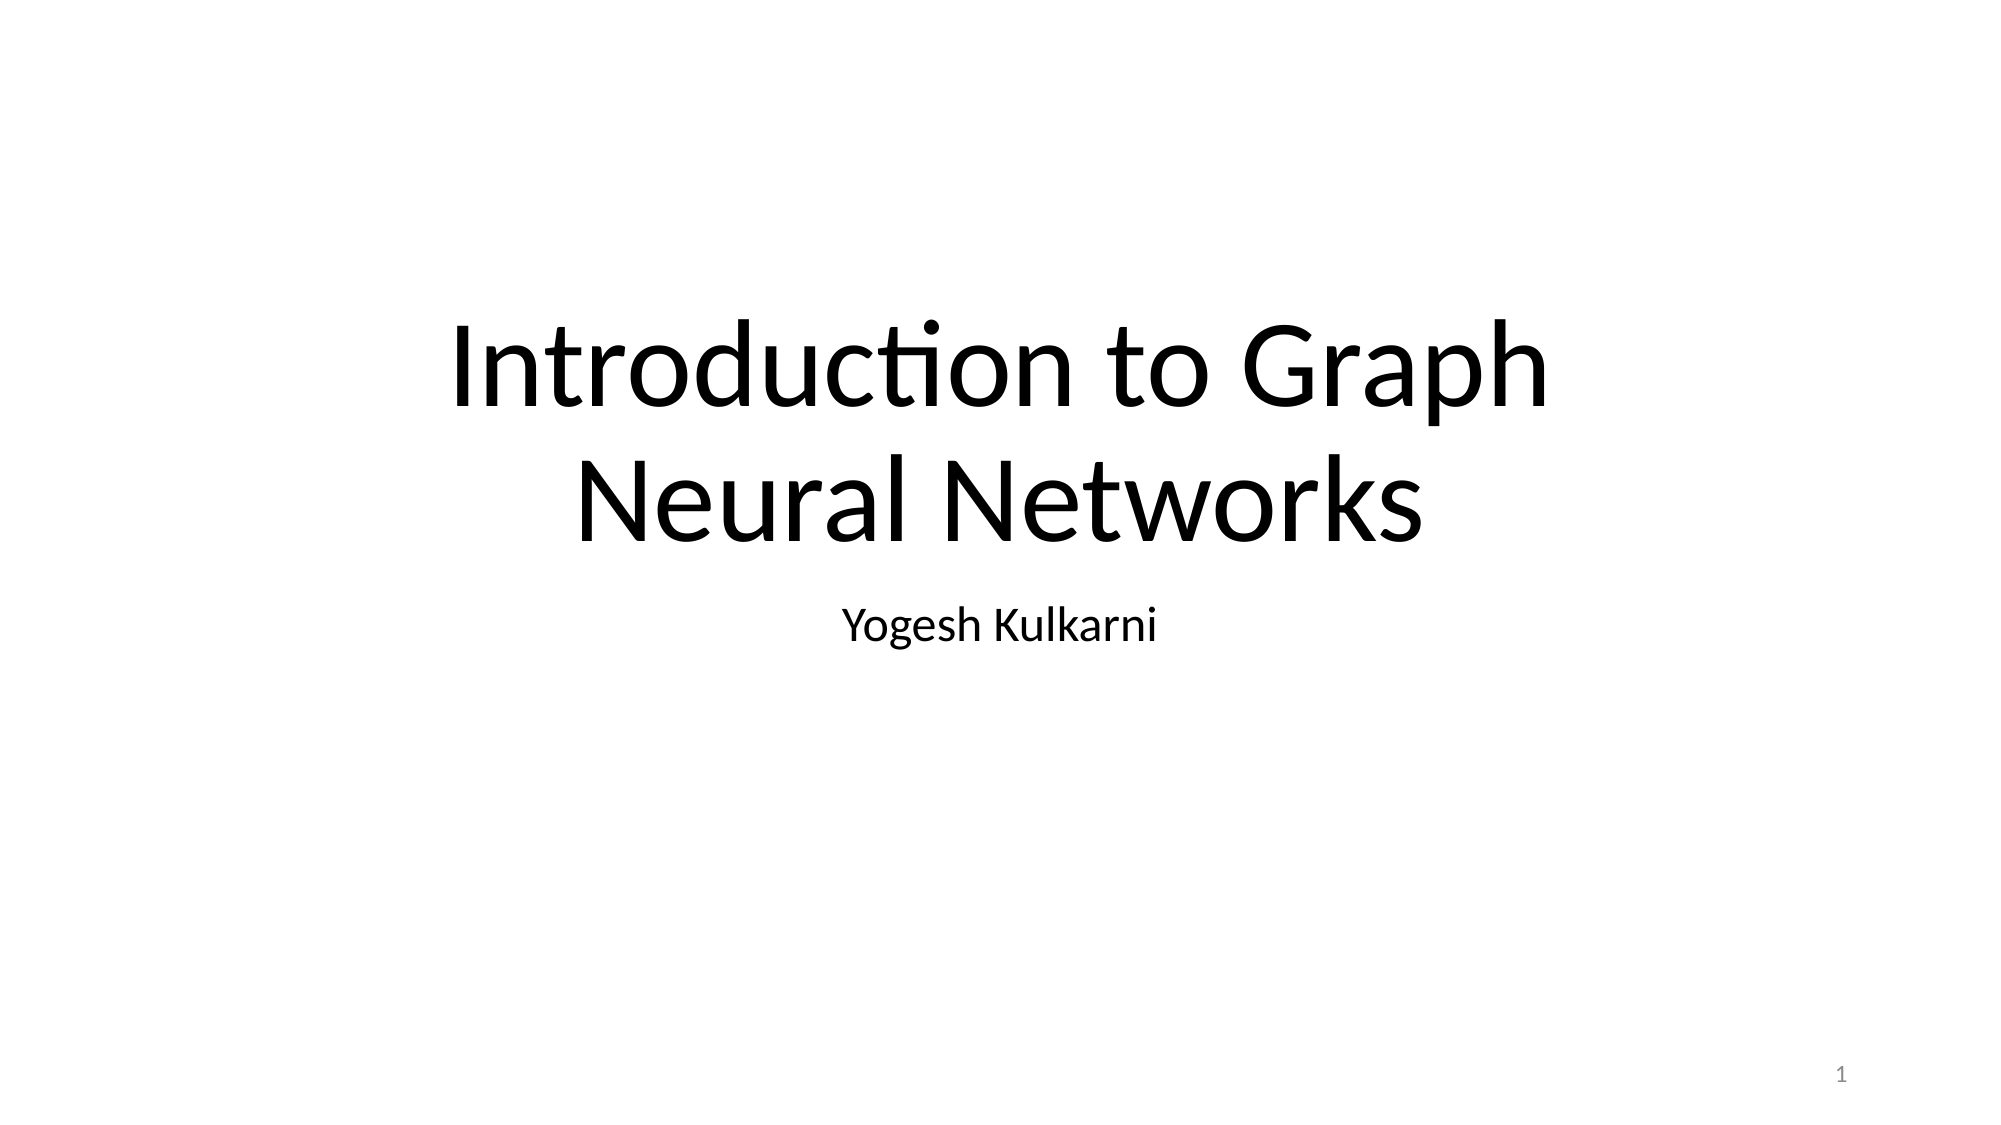

# Introduction to Graph Neural Networks
Yogesh Kulkarni
1